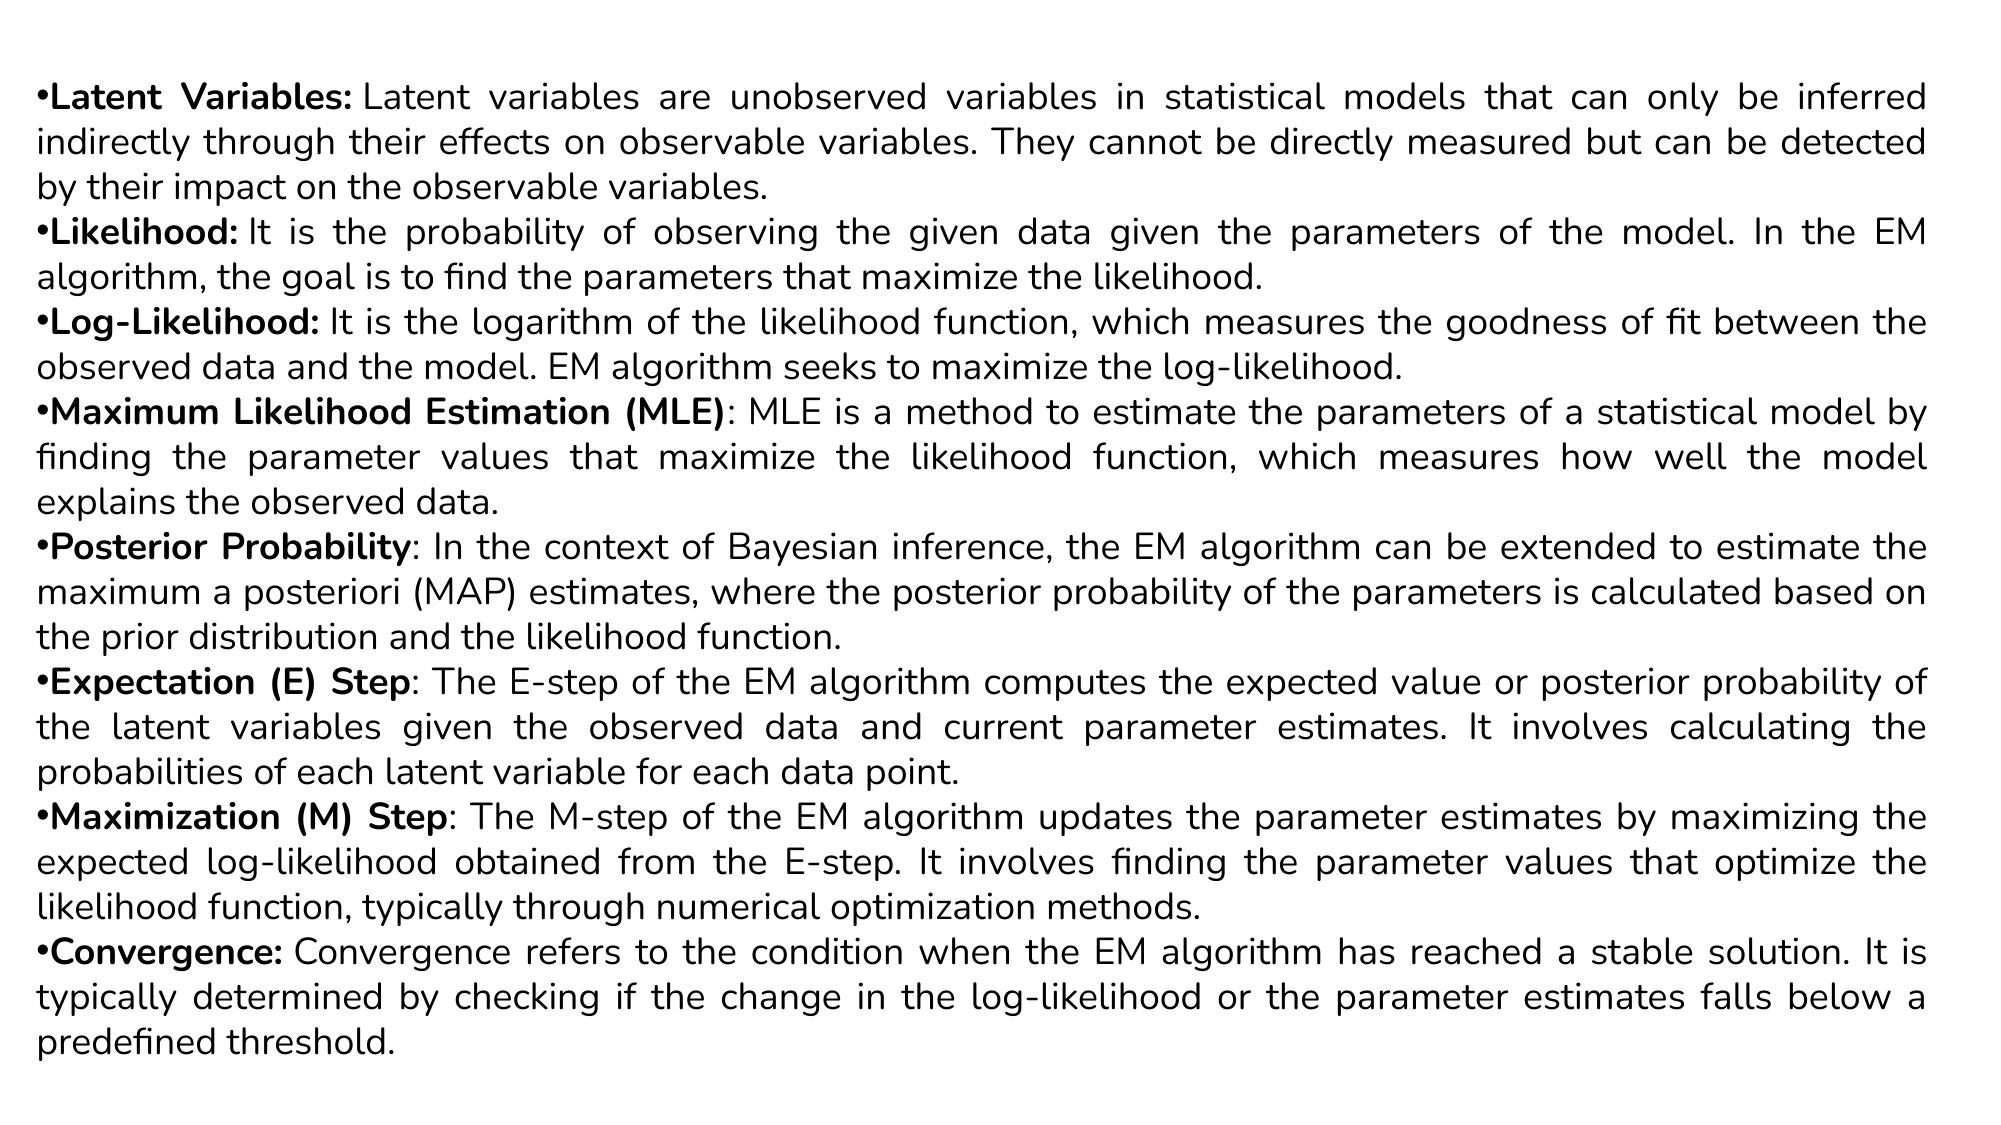

Latent Variables: Latent variables are unobserved variables in statistical models that can only be inferred indirectly through their effects on observable variables. They cannot be directly measured but can be detected by their impact on the observable variables.
Likelihood: It is the probability of observing the given data given the parameters of the model. In the EM algorithm, the goal is to find the parameters that maximize the likelihood.
Log-Likelihood: It is the logarithm of the likelihood function, which measures the goodness of fit between the observed data and the model. EM algorithm seeks to maximize the log-likelihood.
Maximum Likelihood Estimation (MLE): MLE is a method to estimate the parameters of a statistical model by finding the parameter values that maximize the likelihood function, which measures how well the model explains the observed data.
Posterior Probability: In the context of Bayesian inference, the EM algorithm can be extended to estimate the maximum a posteriori (MAP) estimates, where the posterior probability of the parameters is calculated based on the prior distribution and the likelihood function.
Expectation (E) Step: The E-step of the EM algorithm computes the expected value or posterior probability of the latent variables given the observed data and current parameter estimates. It involves calculating the probabilities of each latent variable for each data point.
Maximization (M) Step: The M-step of the EM algorithm updates the parameter estimates by maximizing the expected log-likelihood obtained from the E-step. It involves finding the parameter values that optimize the likelihood function, typically through numerical optimization methods.
Convergence: Convergence refers to the condition when the EM algorithm has reached a stable solution. It is typically determined by checking if the change in the log-likelihood or the parameter estimates falls below a predefined threshold.